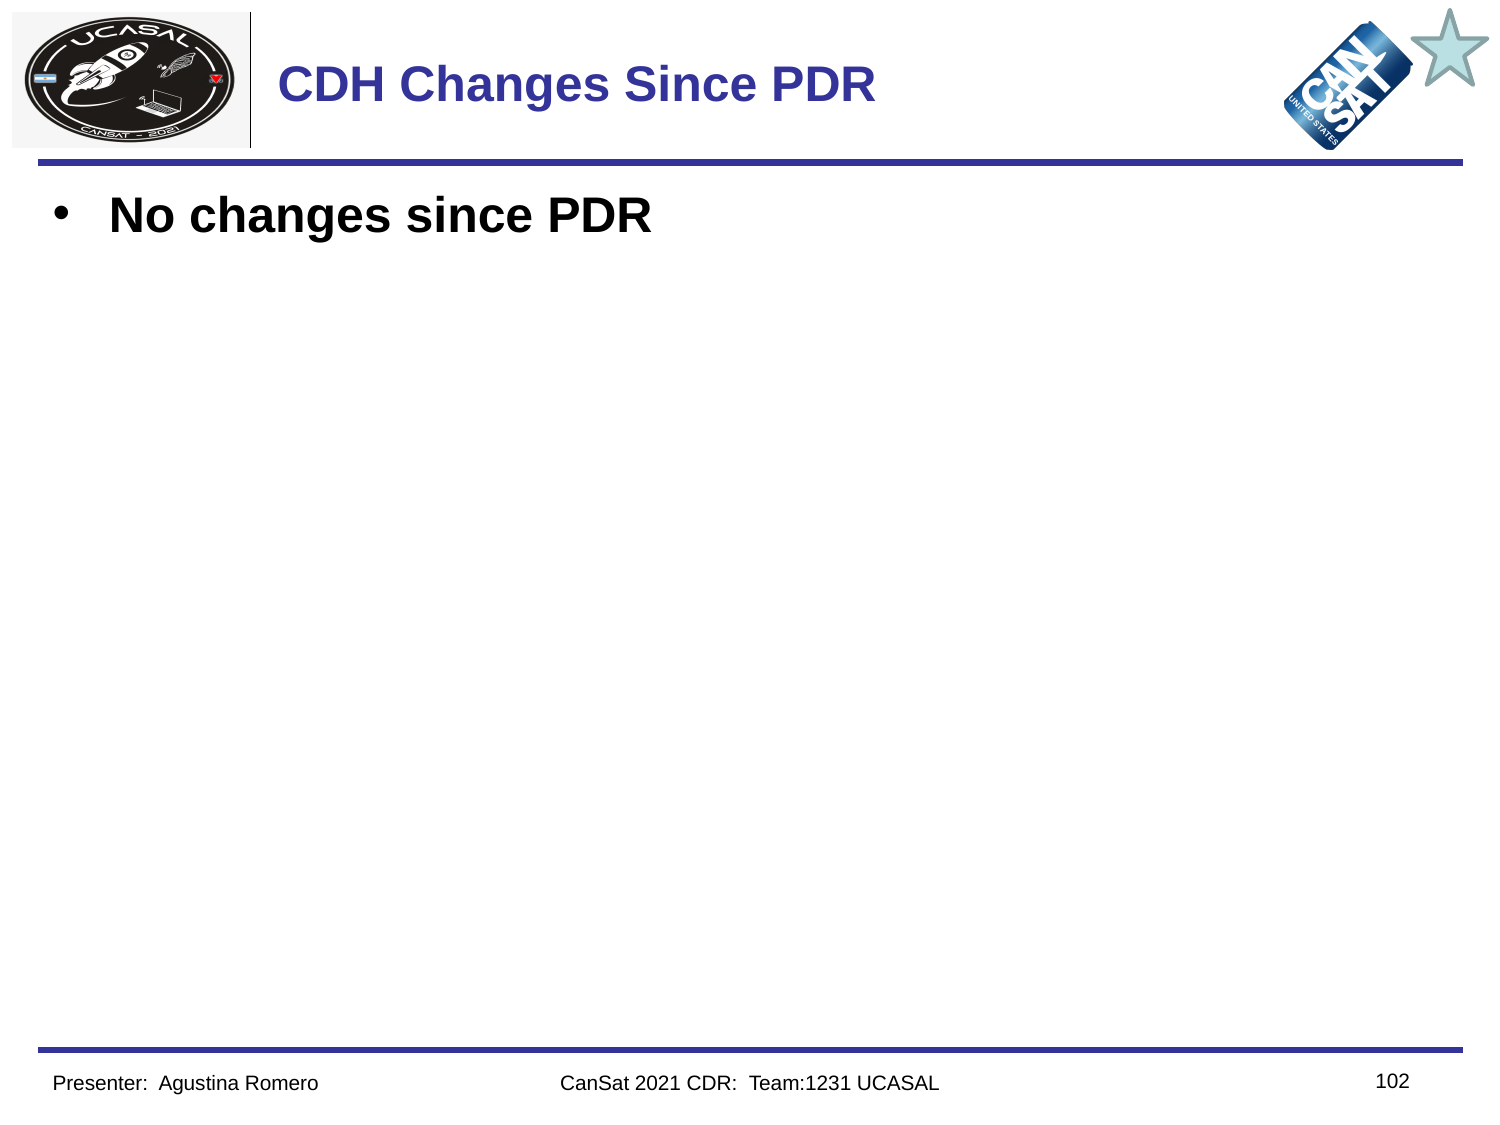

# CDH Changes Since PDR
No changes since PDR
102
Presenter:  Agustina Romero
CanSat 2021 CDR:  Team:1231 UCASAL